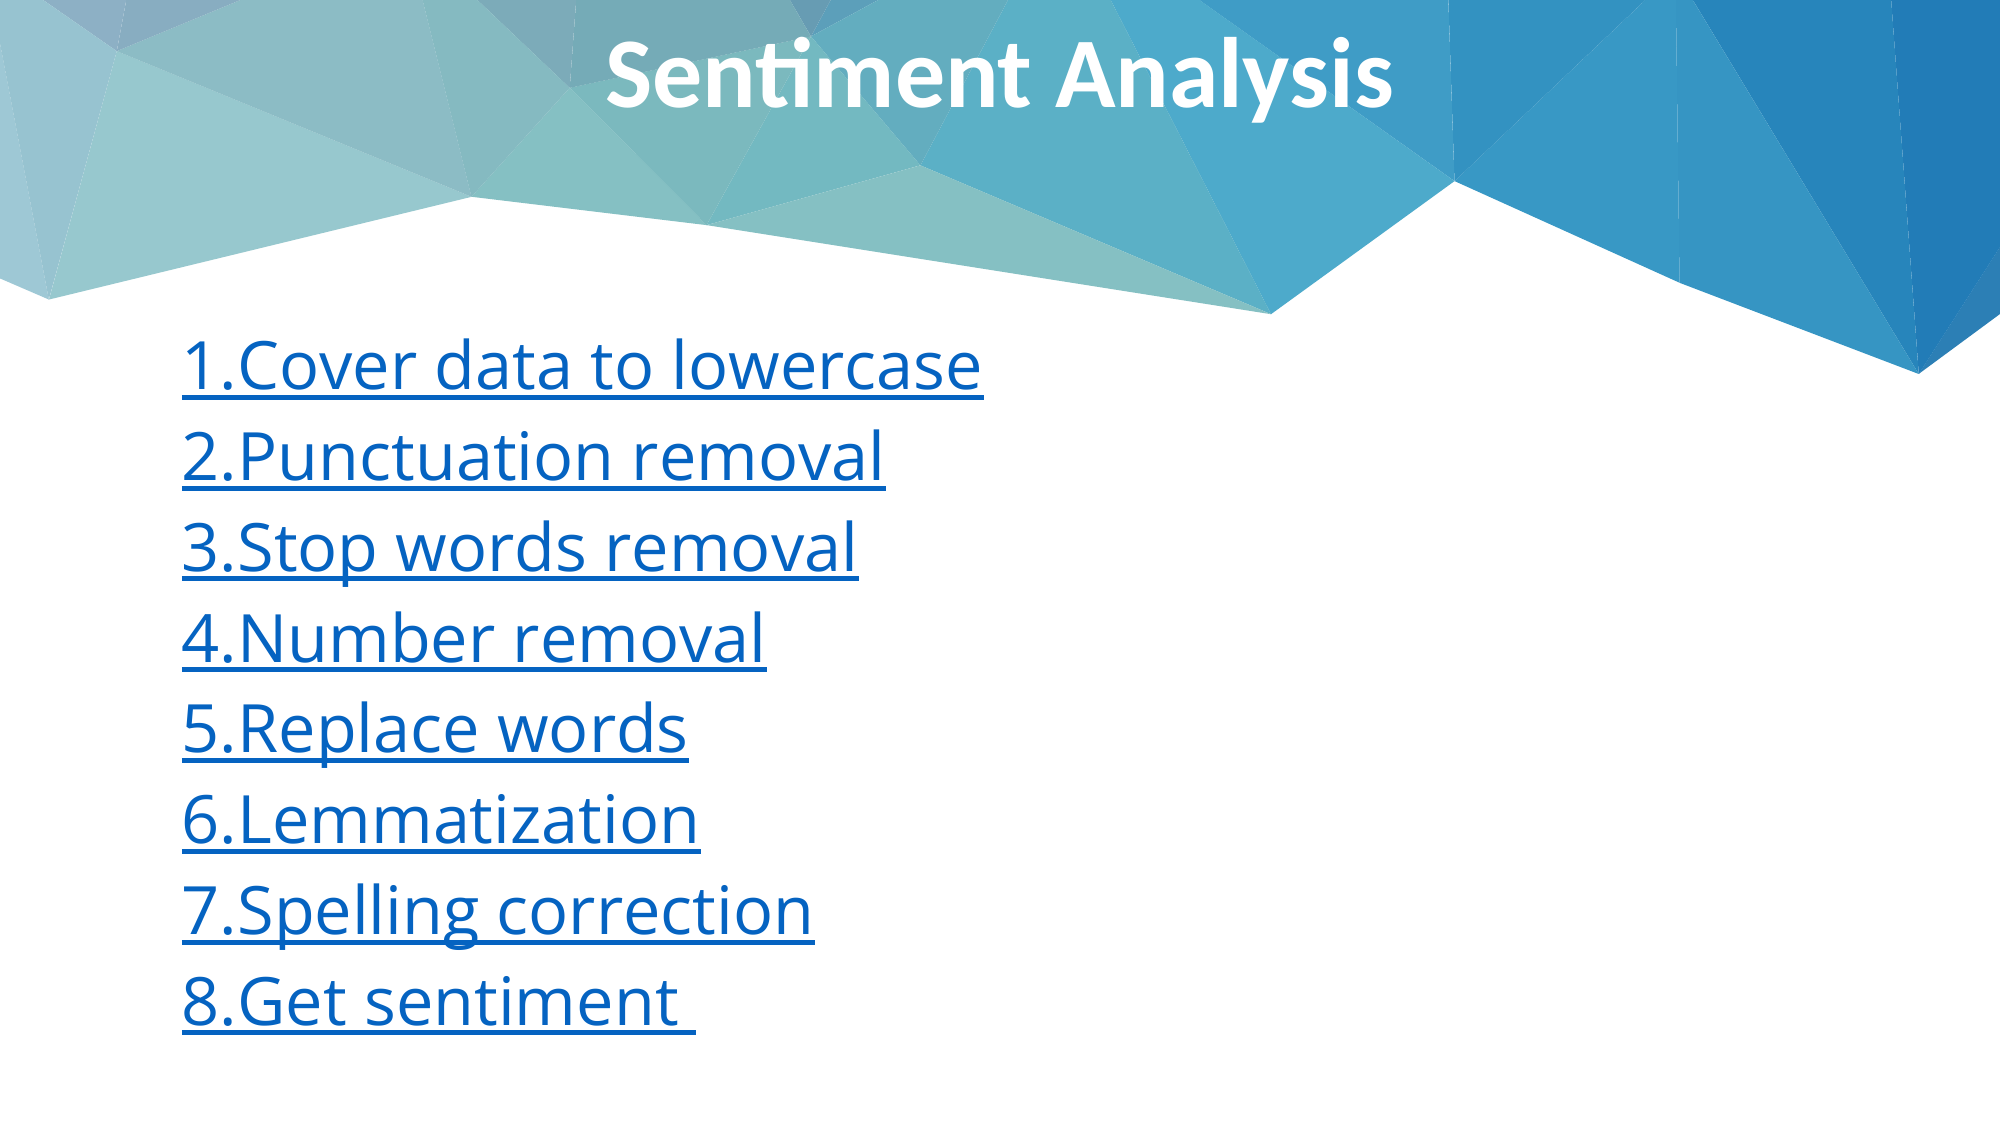

Sentiment Analysis

1.Cover data to lowercase
2.Punctuation removal
3.Stop words removal
4.Number removal
5.Replace words
6.Lemmatization
7.Spelling correction
8.Get sentiment